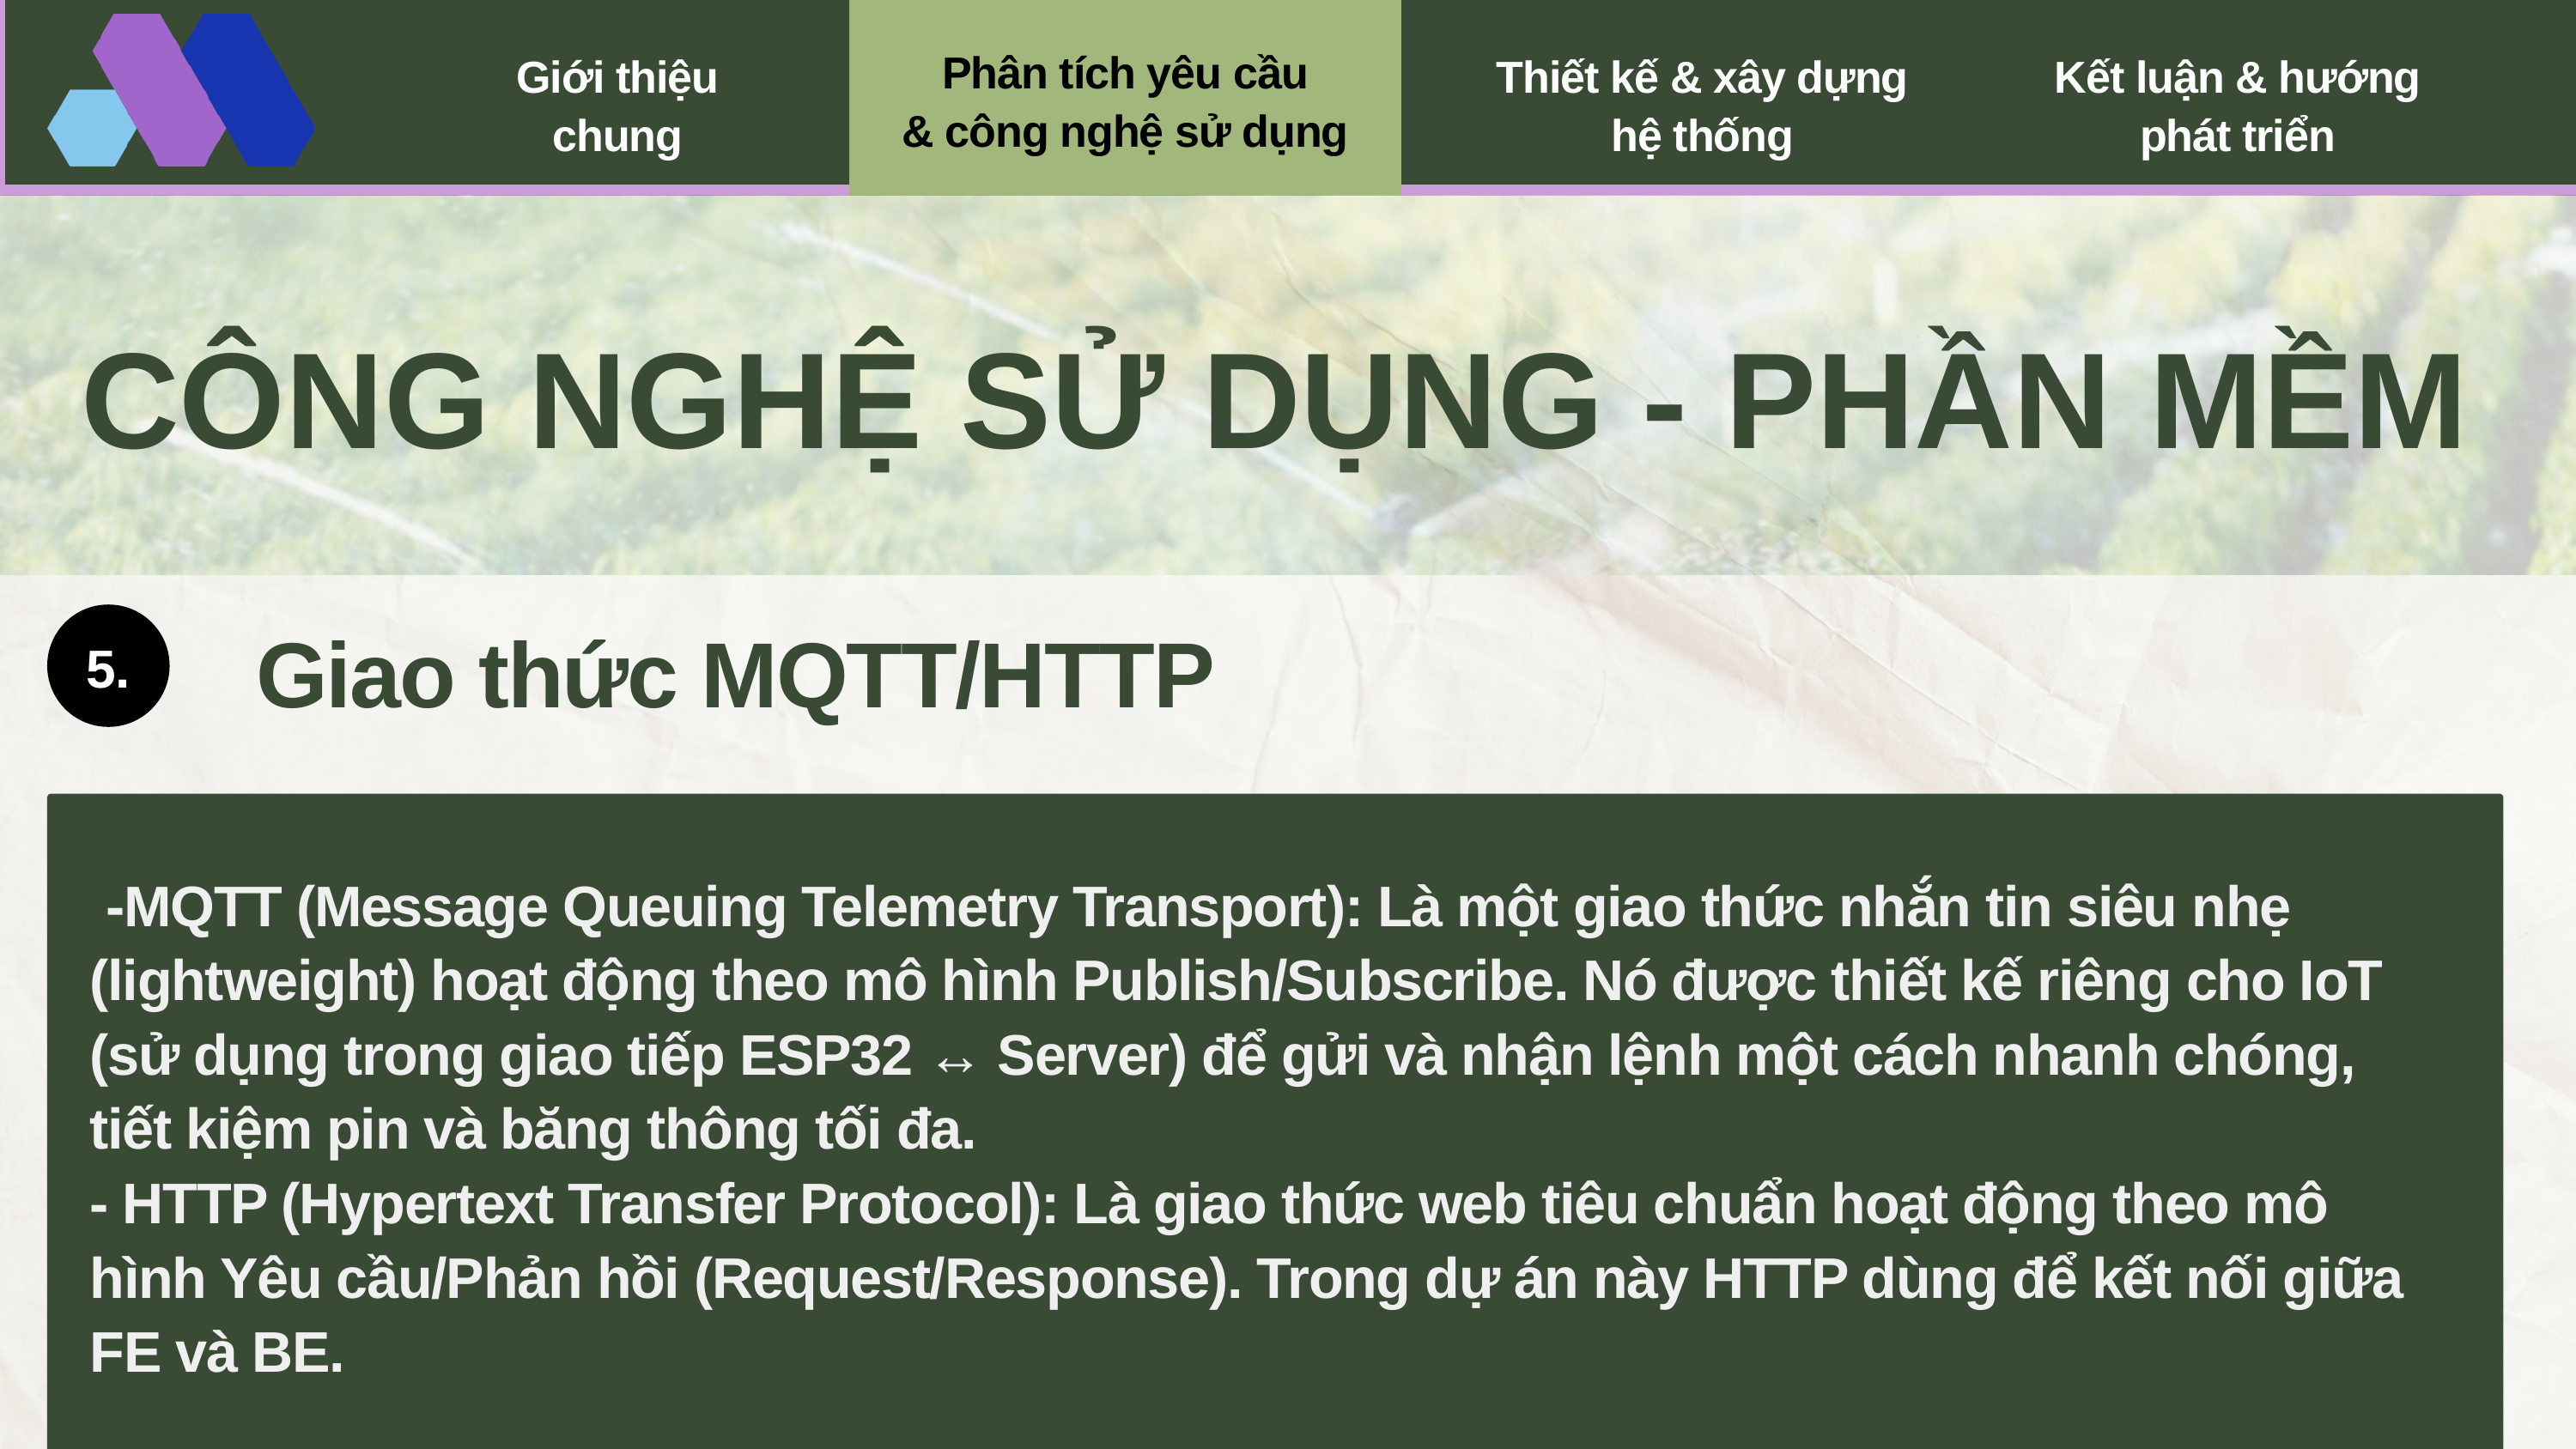

Phân tích yêu cầu
& công nghệ sử dụng
Giới thiệu
chung
Thiết kế & xây dựng
hệ thống
Kết luận & hướng
phát triển

CÔNG NGHỆ SỬ DỤNG - PHẦN MỀM

5.
Giao thức MQTT/HTTP

 -MQTT (Message Queuing Telemetry Transport): Là một giao thức nhắn tin siêu nhẹ (lightweight) hoạt động theo mô hình Publish/Subscribe. Nó được thiết kế riêng cho IoT (sử dụng trong giao tiếp ESP32 ↔ Server) để gửi và nhận lệnh một cách nhanh chóng, tiết kiệm pin và băng thông tối đa.
- HTTP (Hypertext Transfer Protocol): Là giao thức web tiêu chuẩn hoạt động theo mô hình Yêu cầu/Phản hồi (Request/Response). Trong dự án này HTTP dùng để kết nối giữa FE và BE.